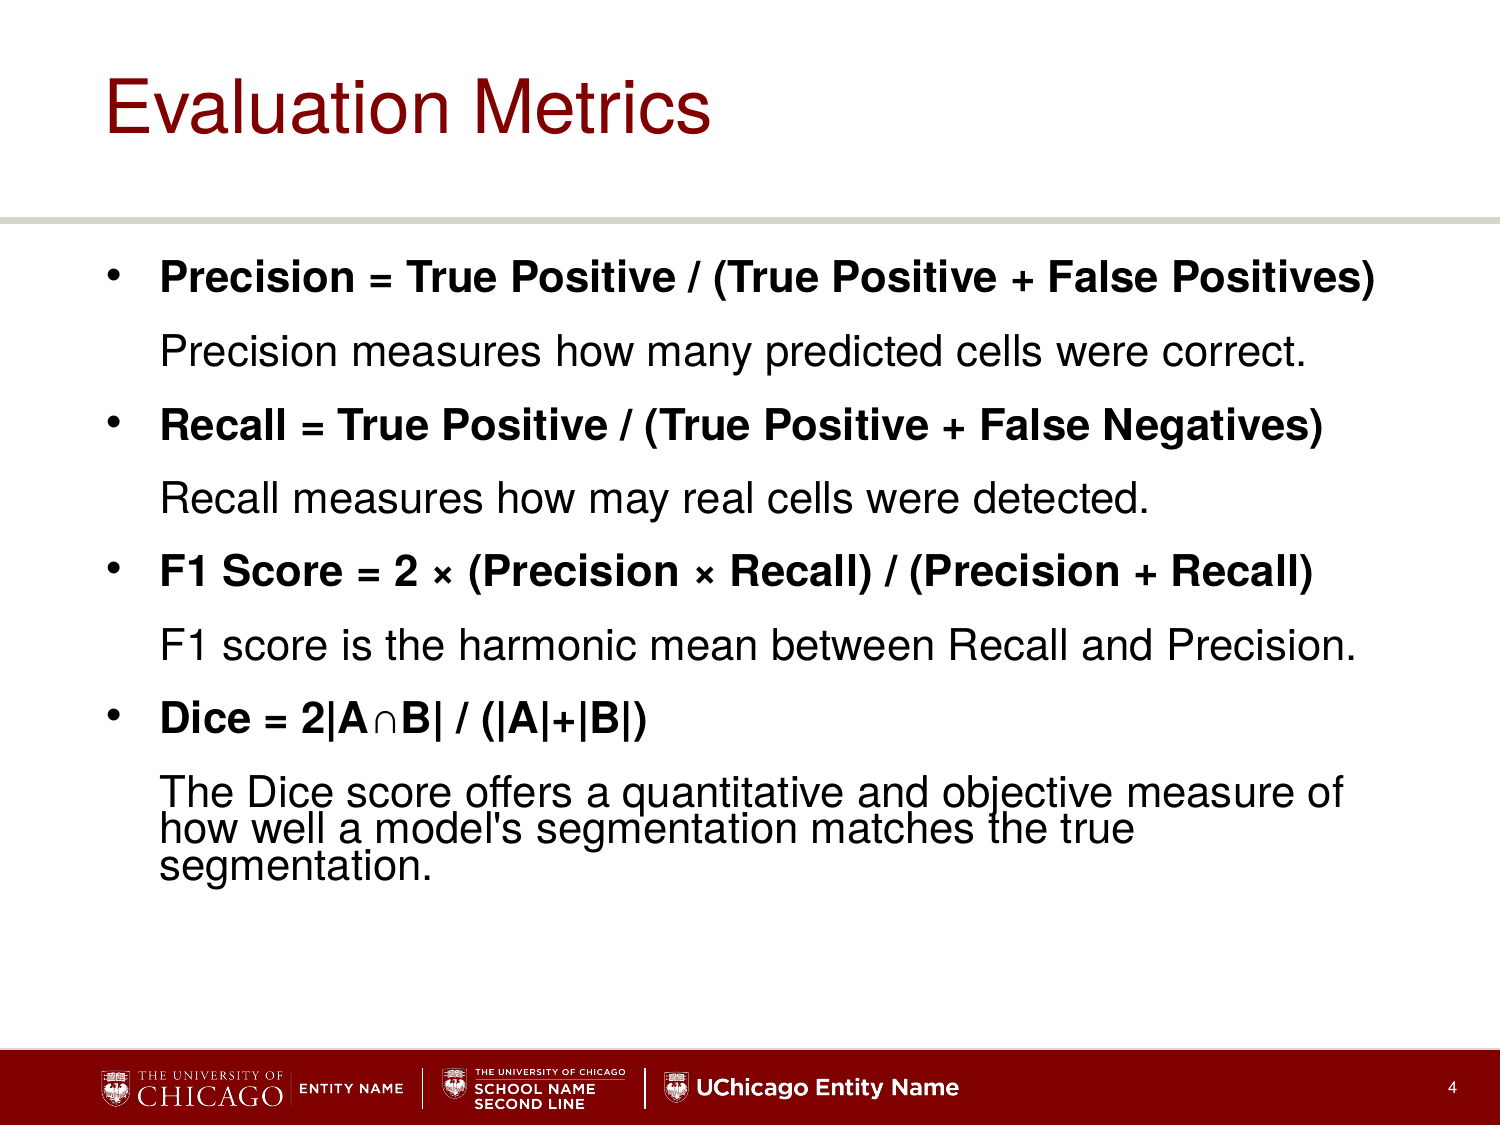

# Evaluation Metrics
Precision = True Positive / (True Positive + False Positives)

Precision measures how many predicted cells were correct.

Recall = True Positive / (True Positive + False Negatives)

Recall measures how may real cells were detected.

F1 Score = 2 × (Precision × Recall) / (Precision + Recall)

F1 score is the harmonic mean between Recall and Precision.

Dice = 2|A∩B| / (|A|+|B|)

The Dice score offers a quantitative and objective measure of how well a model's segmentation matches the true segmentation.

4